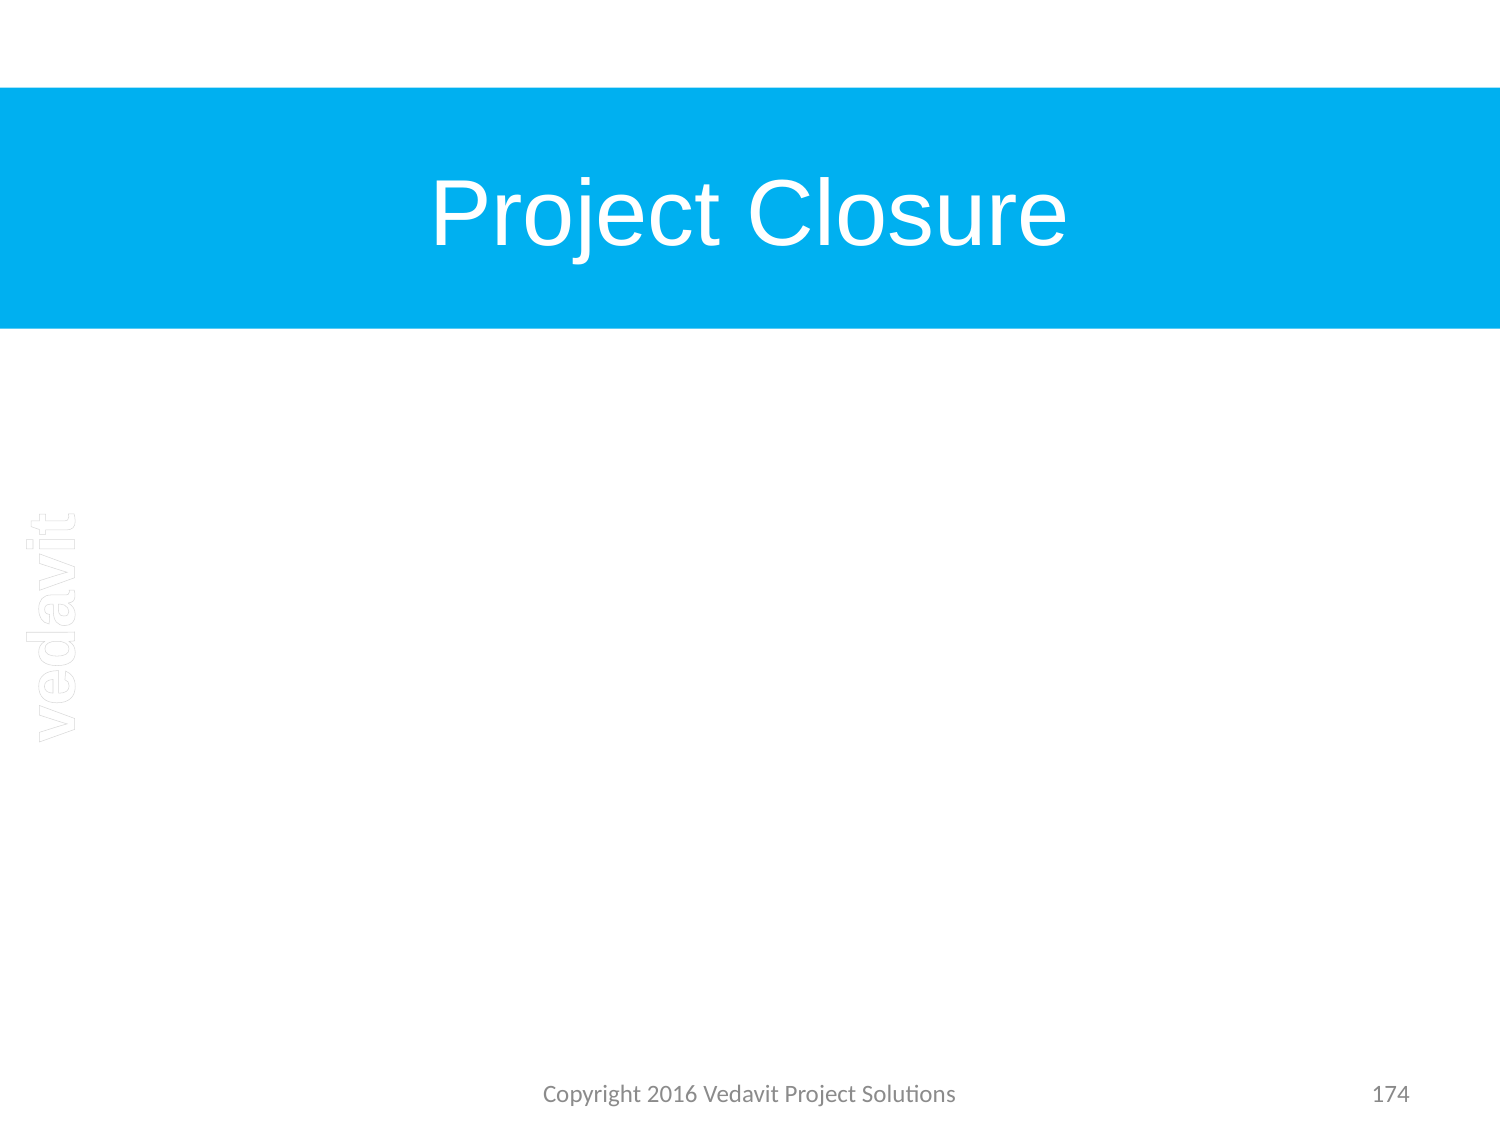

# Project Closure
Copyright 2016 Vedavit Project Solutions
174